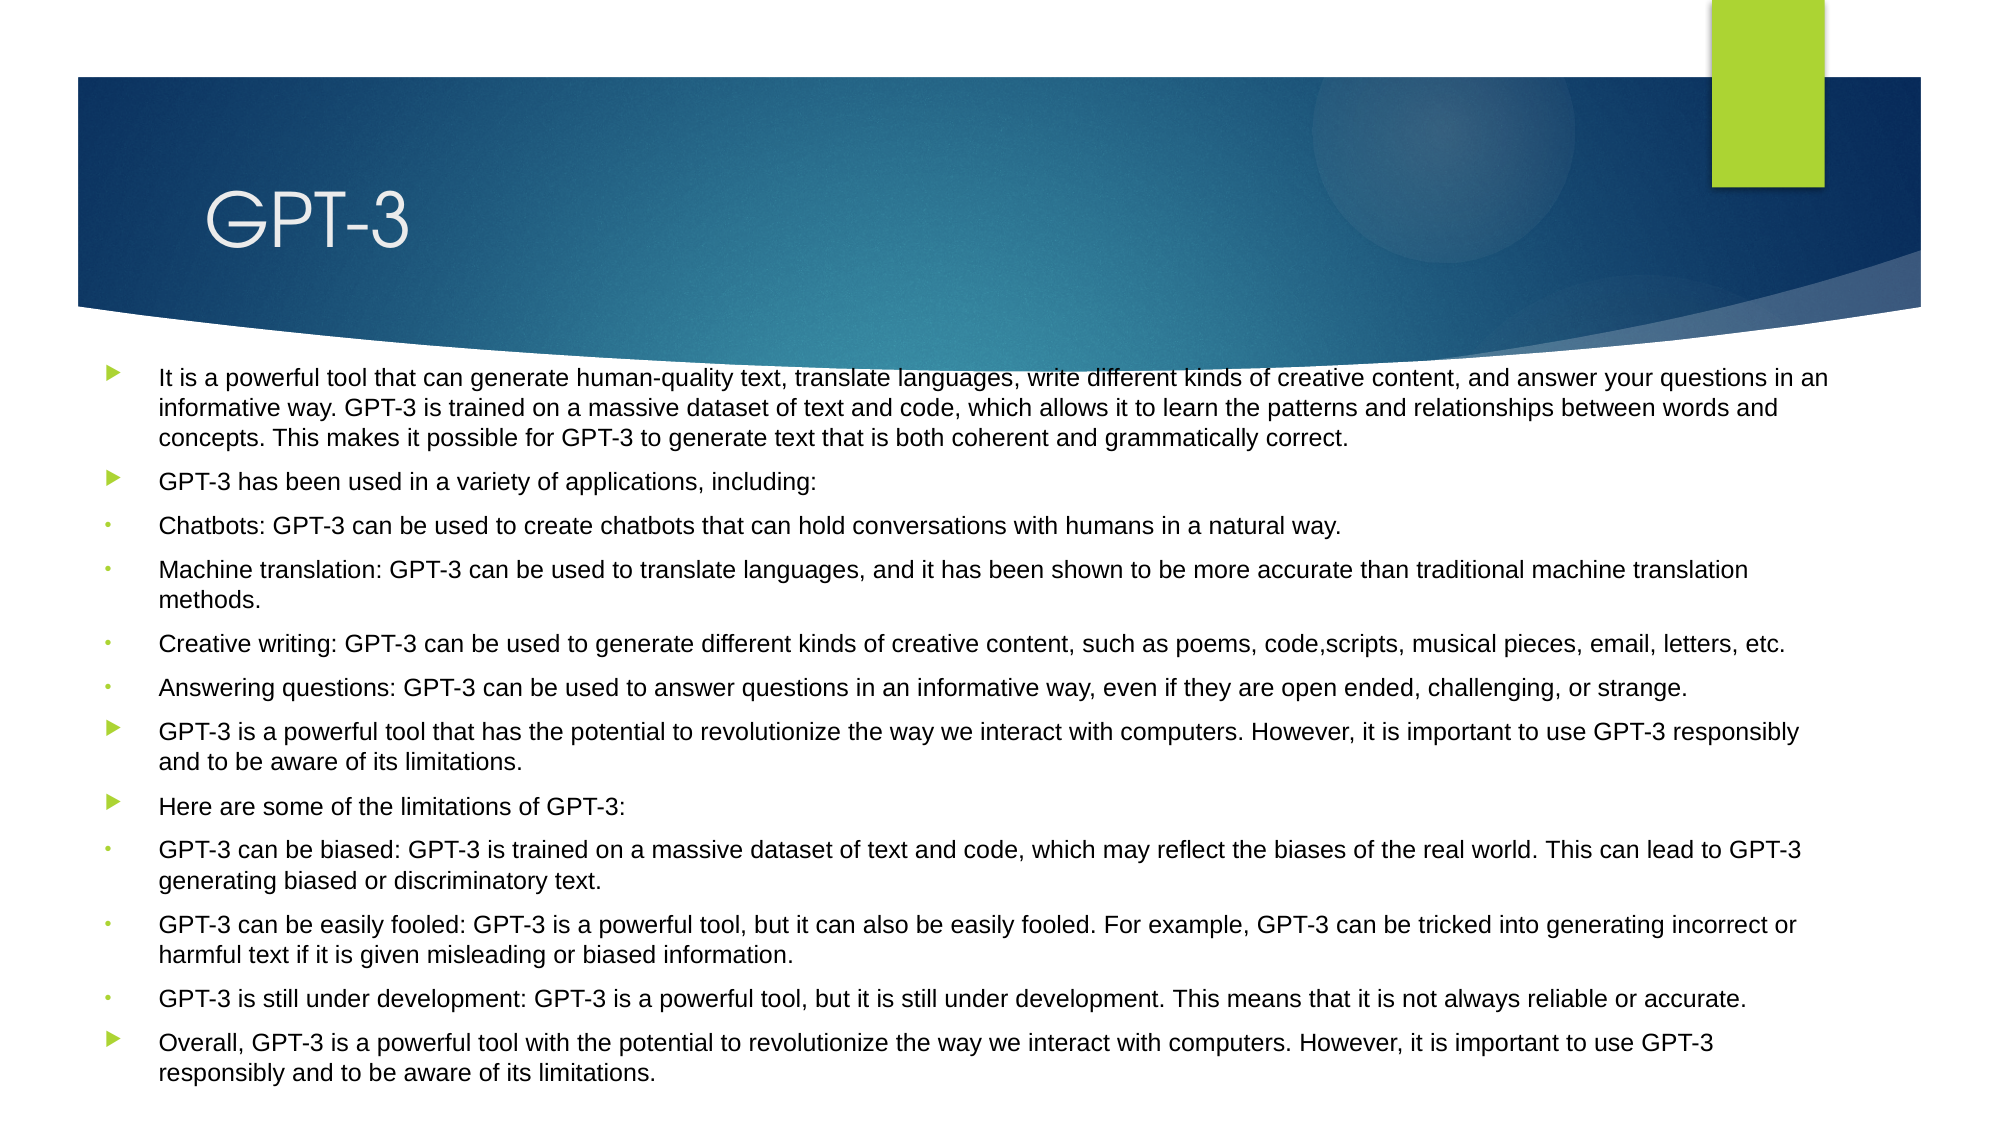

# GPT-3
It is a powerful tool that can generate human-quality text, translate languages, write different kinds of creative content, and answer your questions in an informative way. GPT-3 is trained on a massive dataset of text and code, which allows it to learn the patterns and relationships between words and concepts. This makes it possible for GPT-3 to generate text that is both coherent and grammatically correct.
GPT-3 has been used in a variety of applications, including:
Chatbots: GPT-3 can be used to create chatbots that can hold conversations with humans in a natural way.
Machine translation: GPT-3 can be used to translate languages, and it has been shown to be more accurate than traditional machine translation methods.
Creative writing: GPT-3 can be used to generate different kinds of creative content, such as poems, code,scripts, musical pieces, email, letters, etc.
Answering questions: GPT-3 can be used to answer questions in an informative way, even if they are open ended, challenging, or strange.
GPT-3 is a powerful tool that has the potential to revolutionize the way we interact with computers. However, it is important to use GPT-3 responsibly and to be aware of its limitations.
Here are some of the limitations of GPT-3:
GPT-3 can be biased: GPT-3 is trained on a massive dataset of text and code, which may reflect the biases of the real world. This can lead to GPT-3 generating biased or discriminatory text.
GPT-3 can be easily fooled: GPT-3 is a powerful tool, but it can also be easily fooled. For example, GPT-3 can be tricked into generating incorrect or harmful text if it is given misleading or biased information.
GPT-3 is still under development: GPT-3 is a powerful tool, but it is still under development. This means that it is not always reliable or accurate.
Overall, GPT-3 is a powerful tool with the potential to revolutionize the way we interact with computers. However, it is important to use GPT-3 responsibly and to be aware of its limitations.